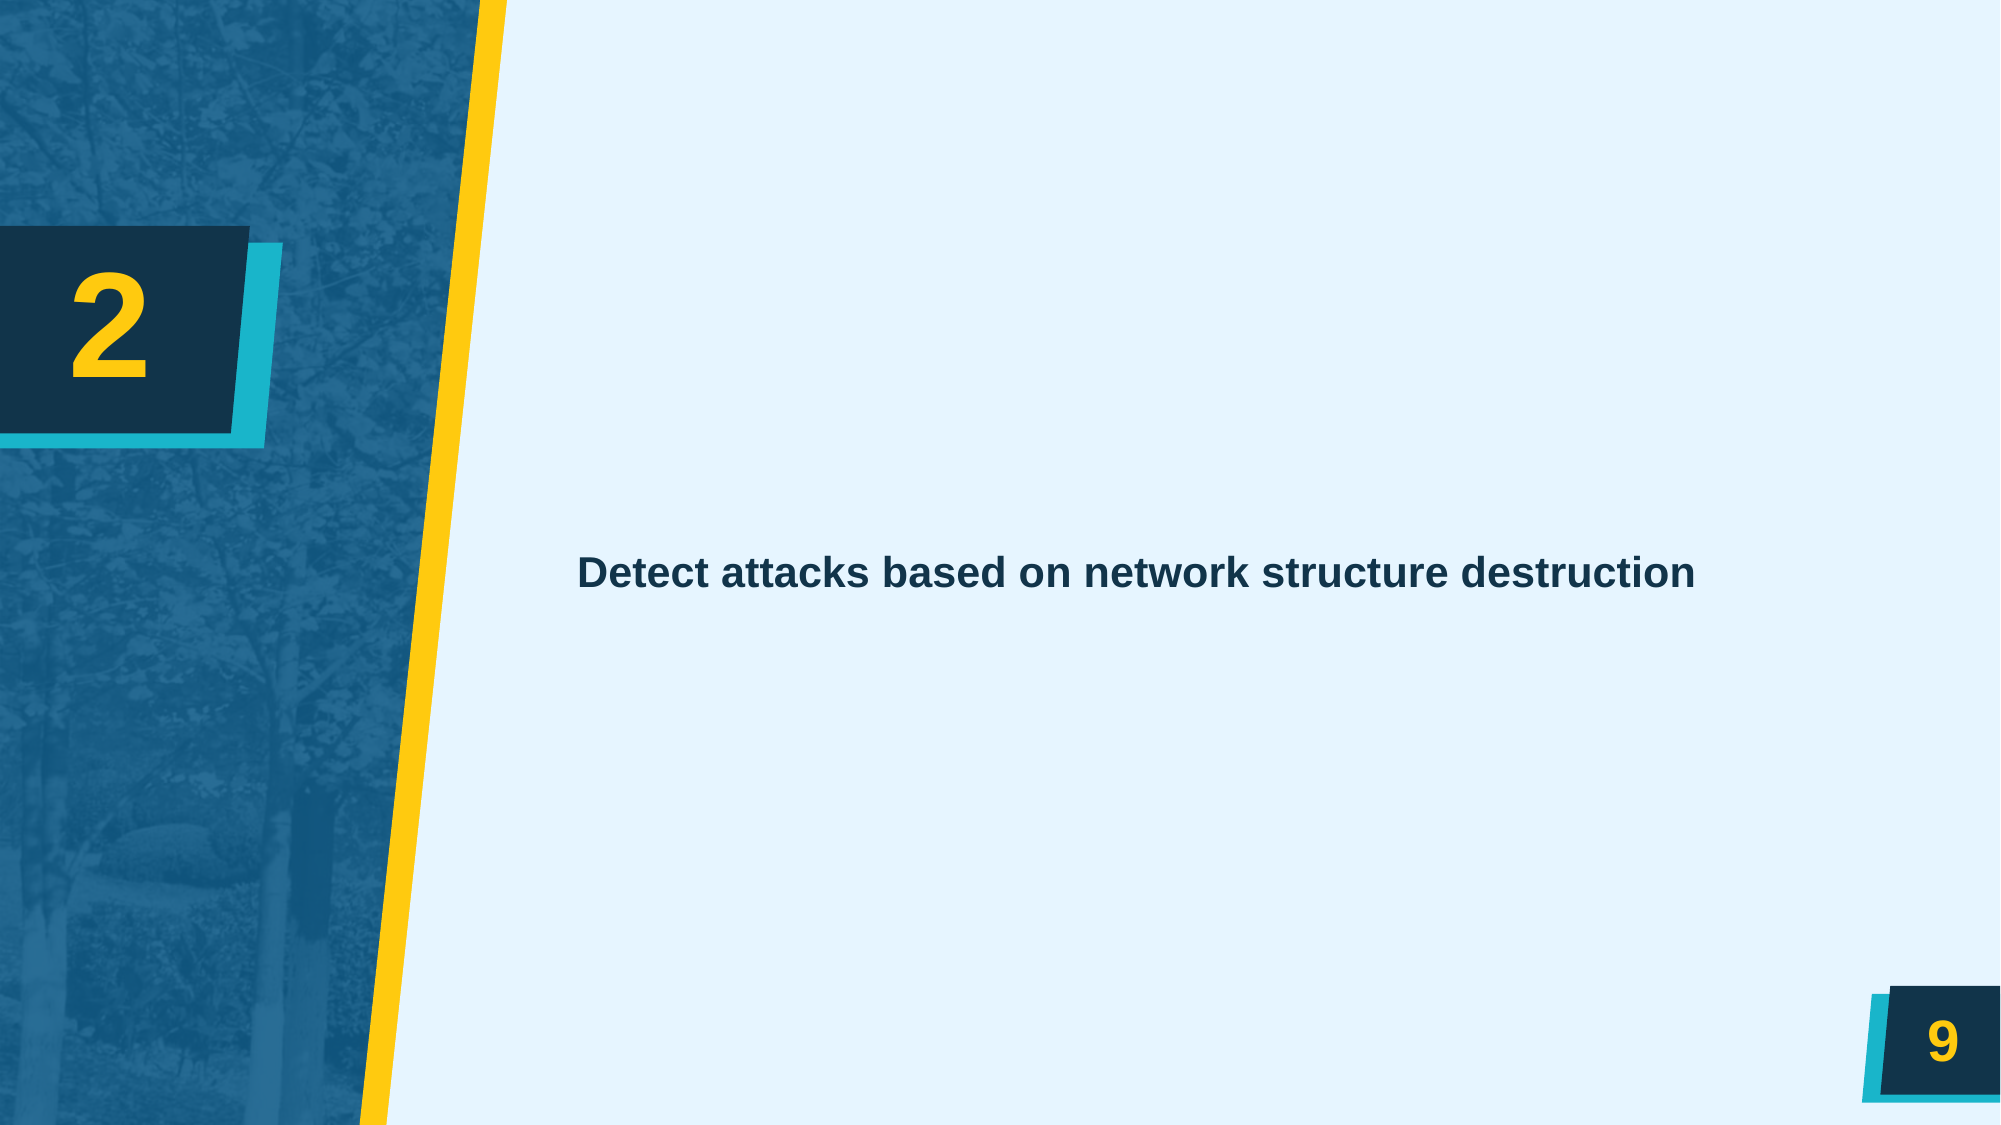

2
# Detect attacks based on network structure destruction
9